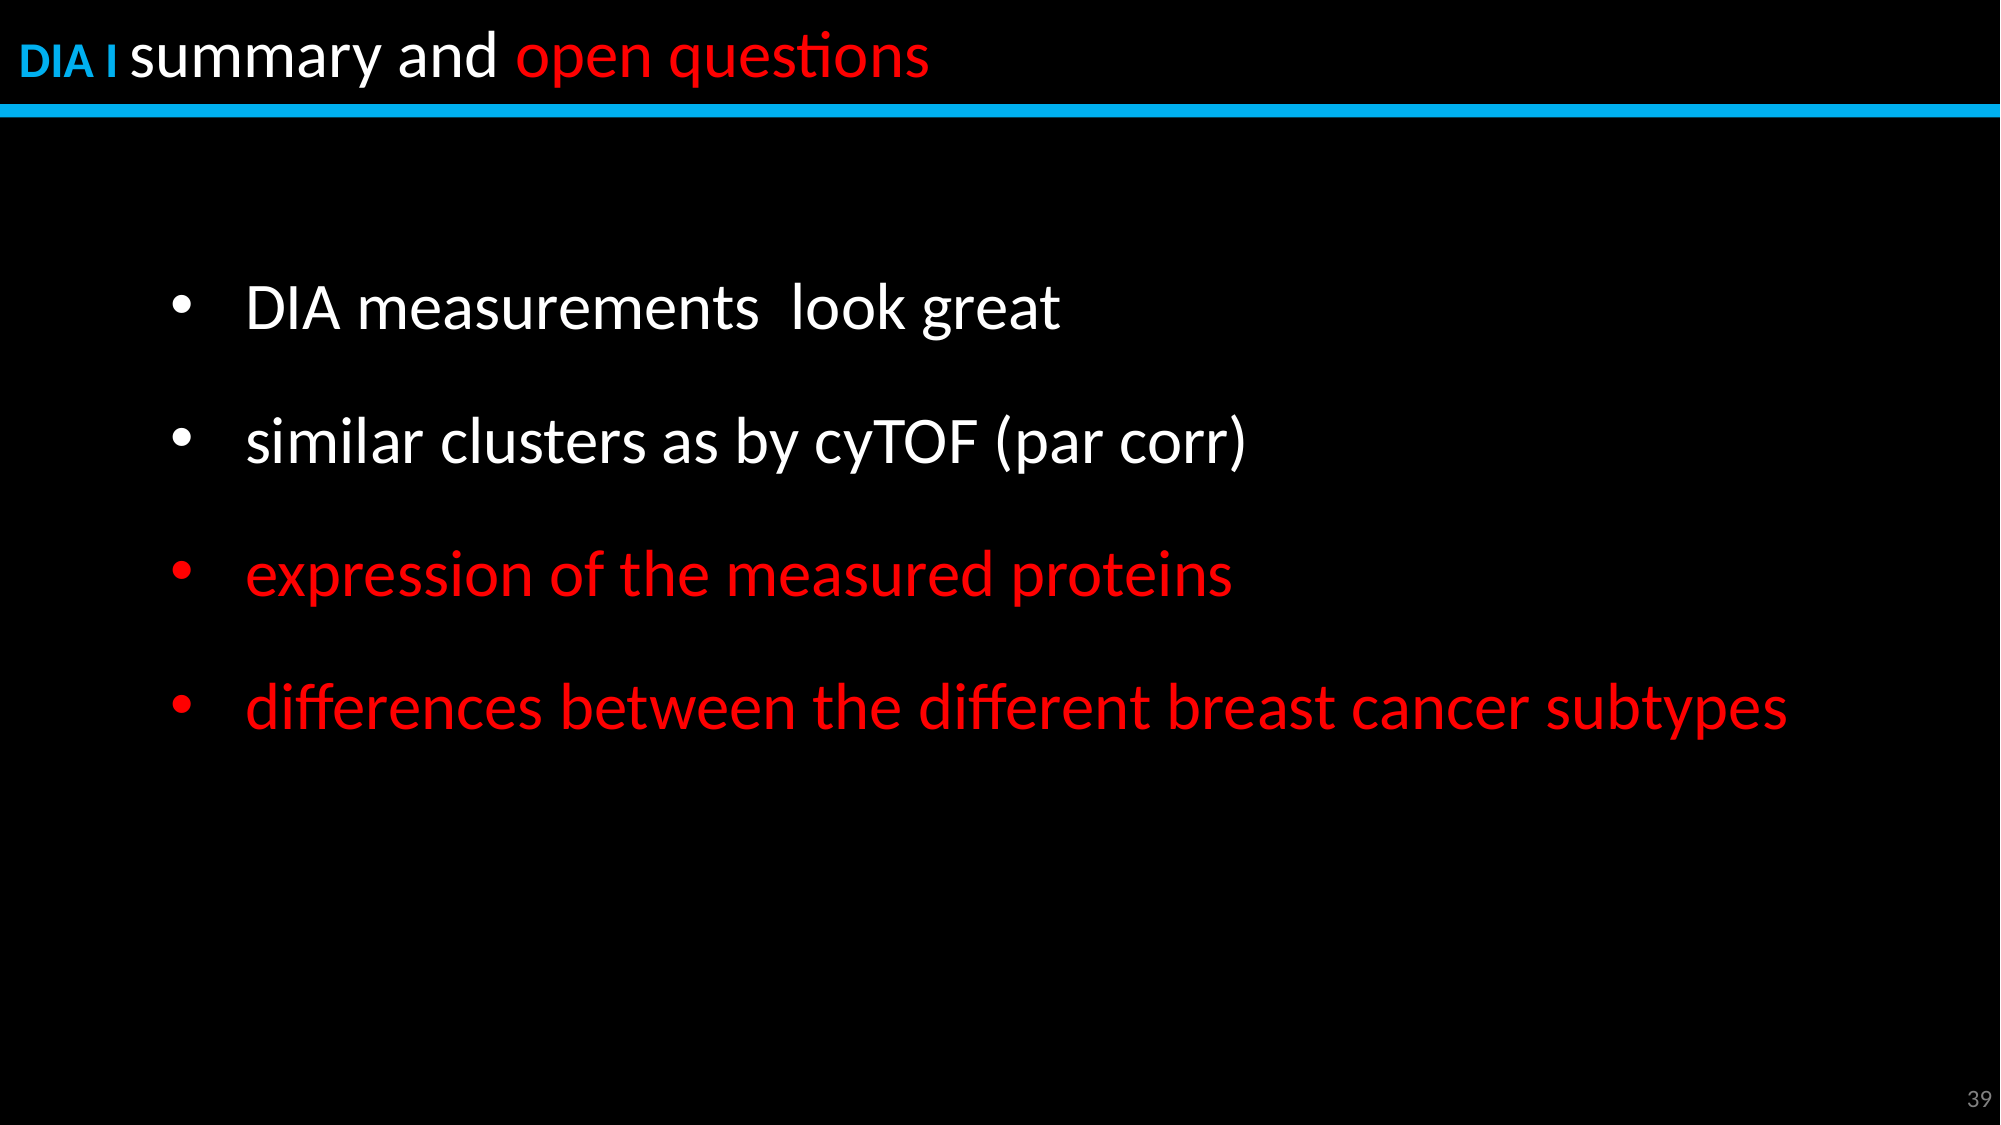

DIA I summary and open questions

DIA measurements  look great
similar clusters as by cyTOF (par corr)
expression of the measured proteins
differences between the different breast cancer subtypes
39